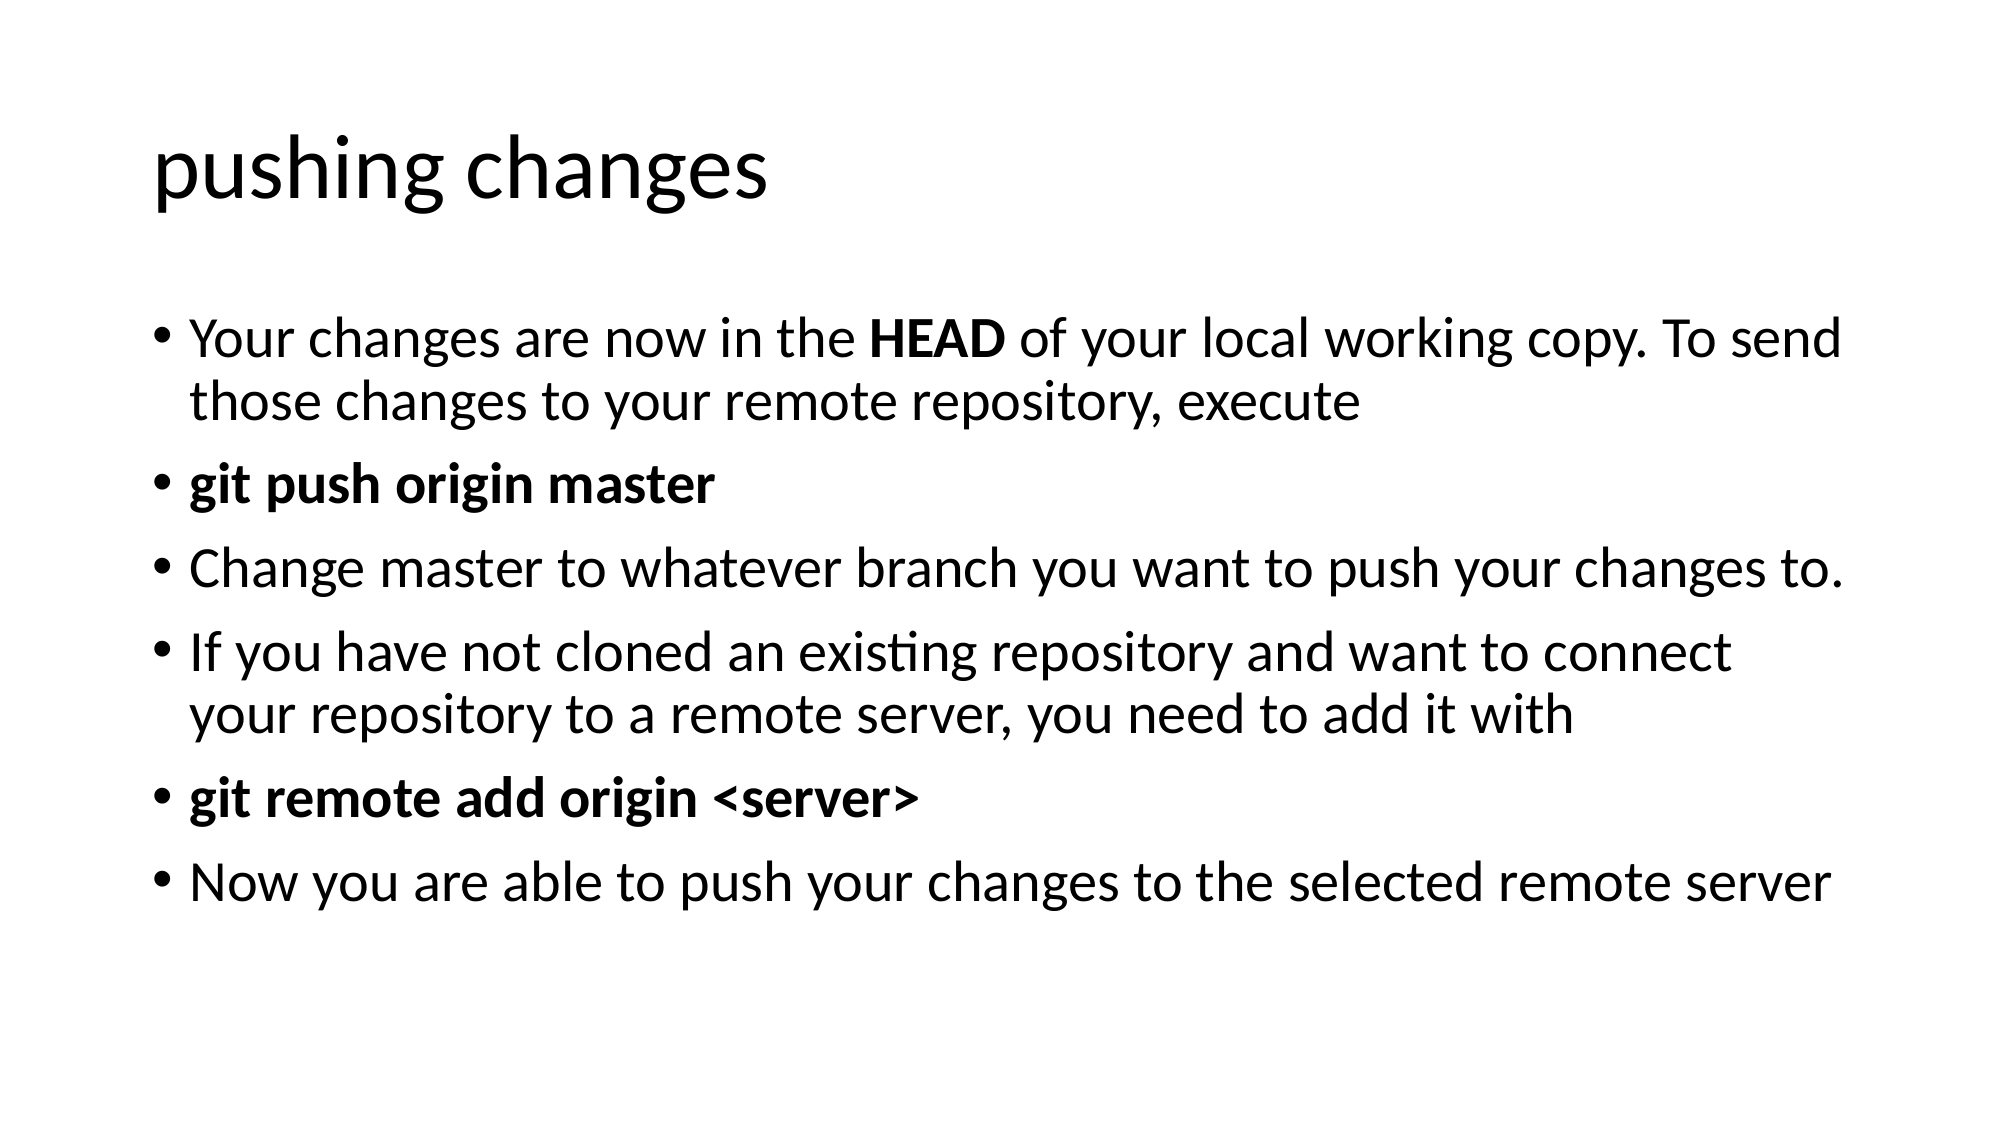

# pushing changes
Your changes are now in the HEAD of your local working copy. To send those changes to your remote repository, execute
git push origin master
Change master to whatever branch you want to push your changes to.
If you have not cloned an existing repository and want to connect your repository to a remote server, you need to add it with
git remote add origin <server>
Now you are able to push your changes to the selected remote server